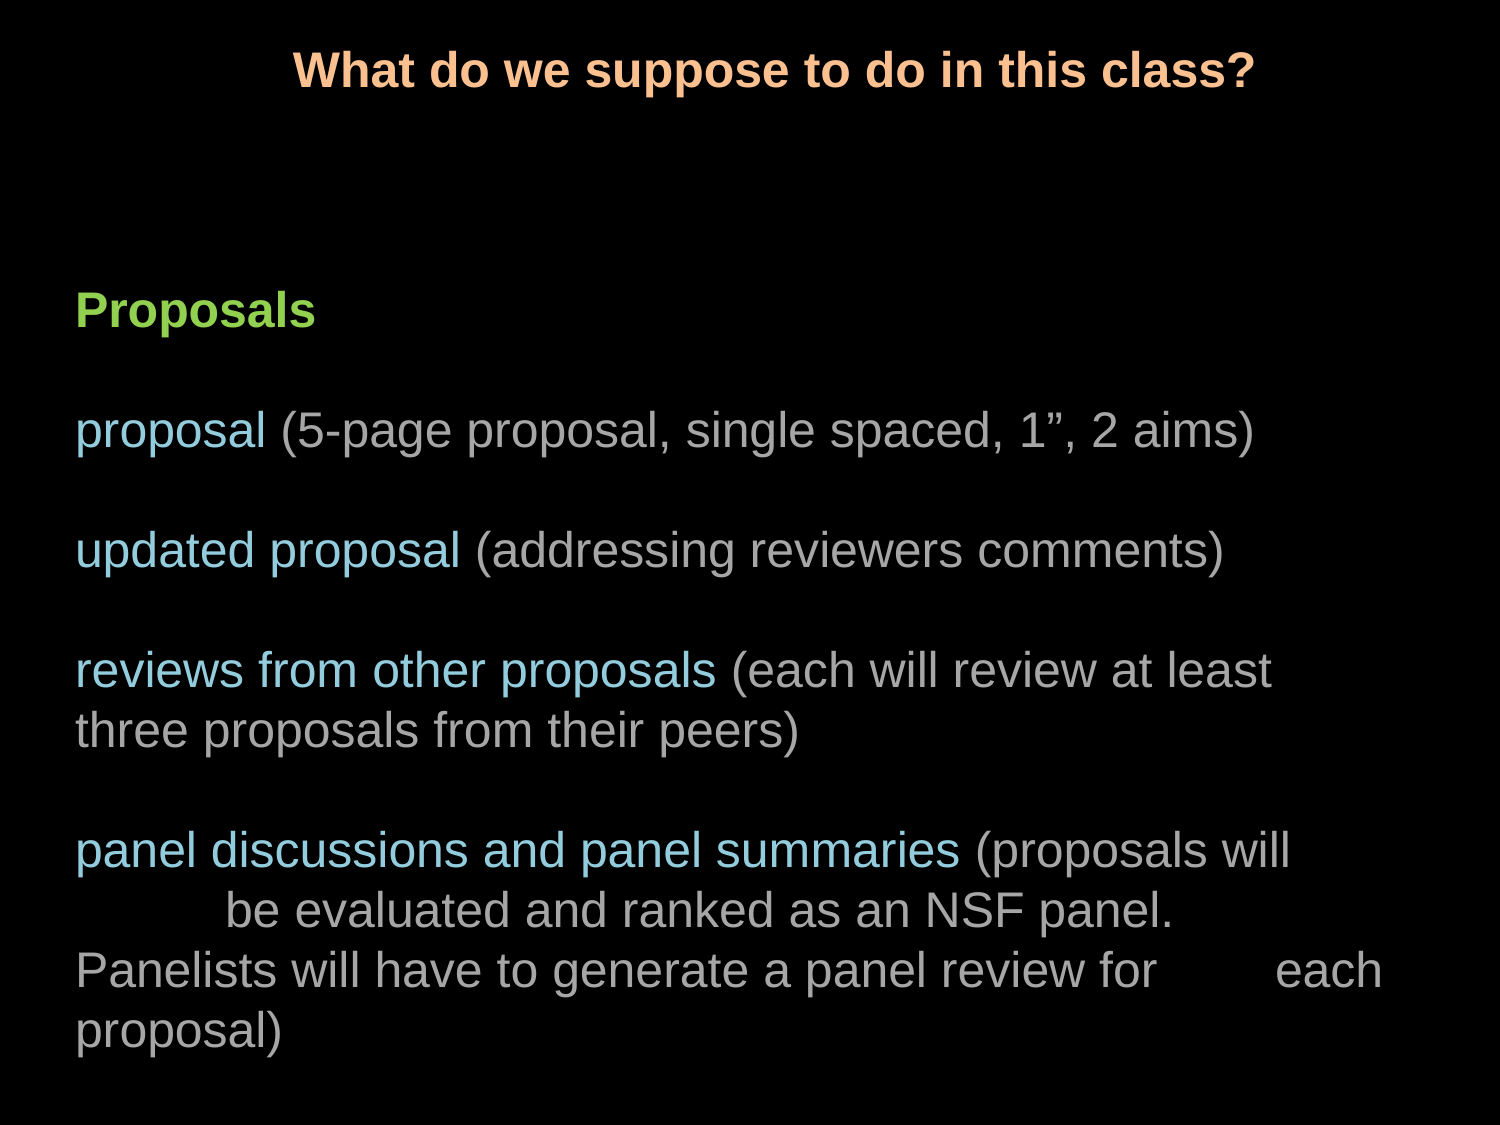

What do we suppose to do in this class?

Proposals

proposal (5-page proposal, single spaced, 1”, 2 aims)

updated proposal (addressing reviewers comments)

reviews from other proposals (each will review at least 	three proposals from their peers)

panel discussions and panel summaries (proposals will 		be evaluated and ranked as an NSF panel. 	Panelists will have to generate a panel review for 	each proposal)